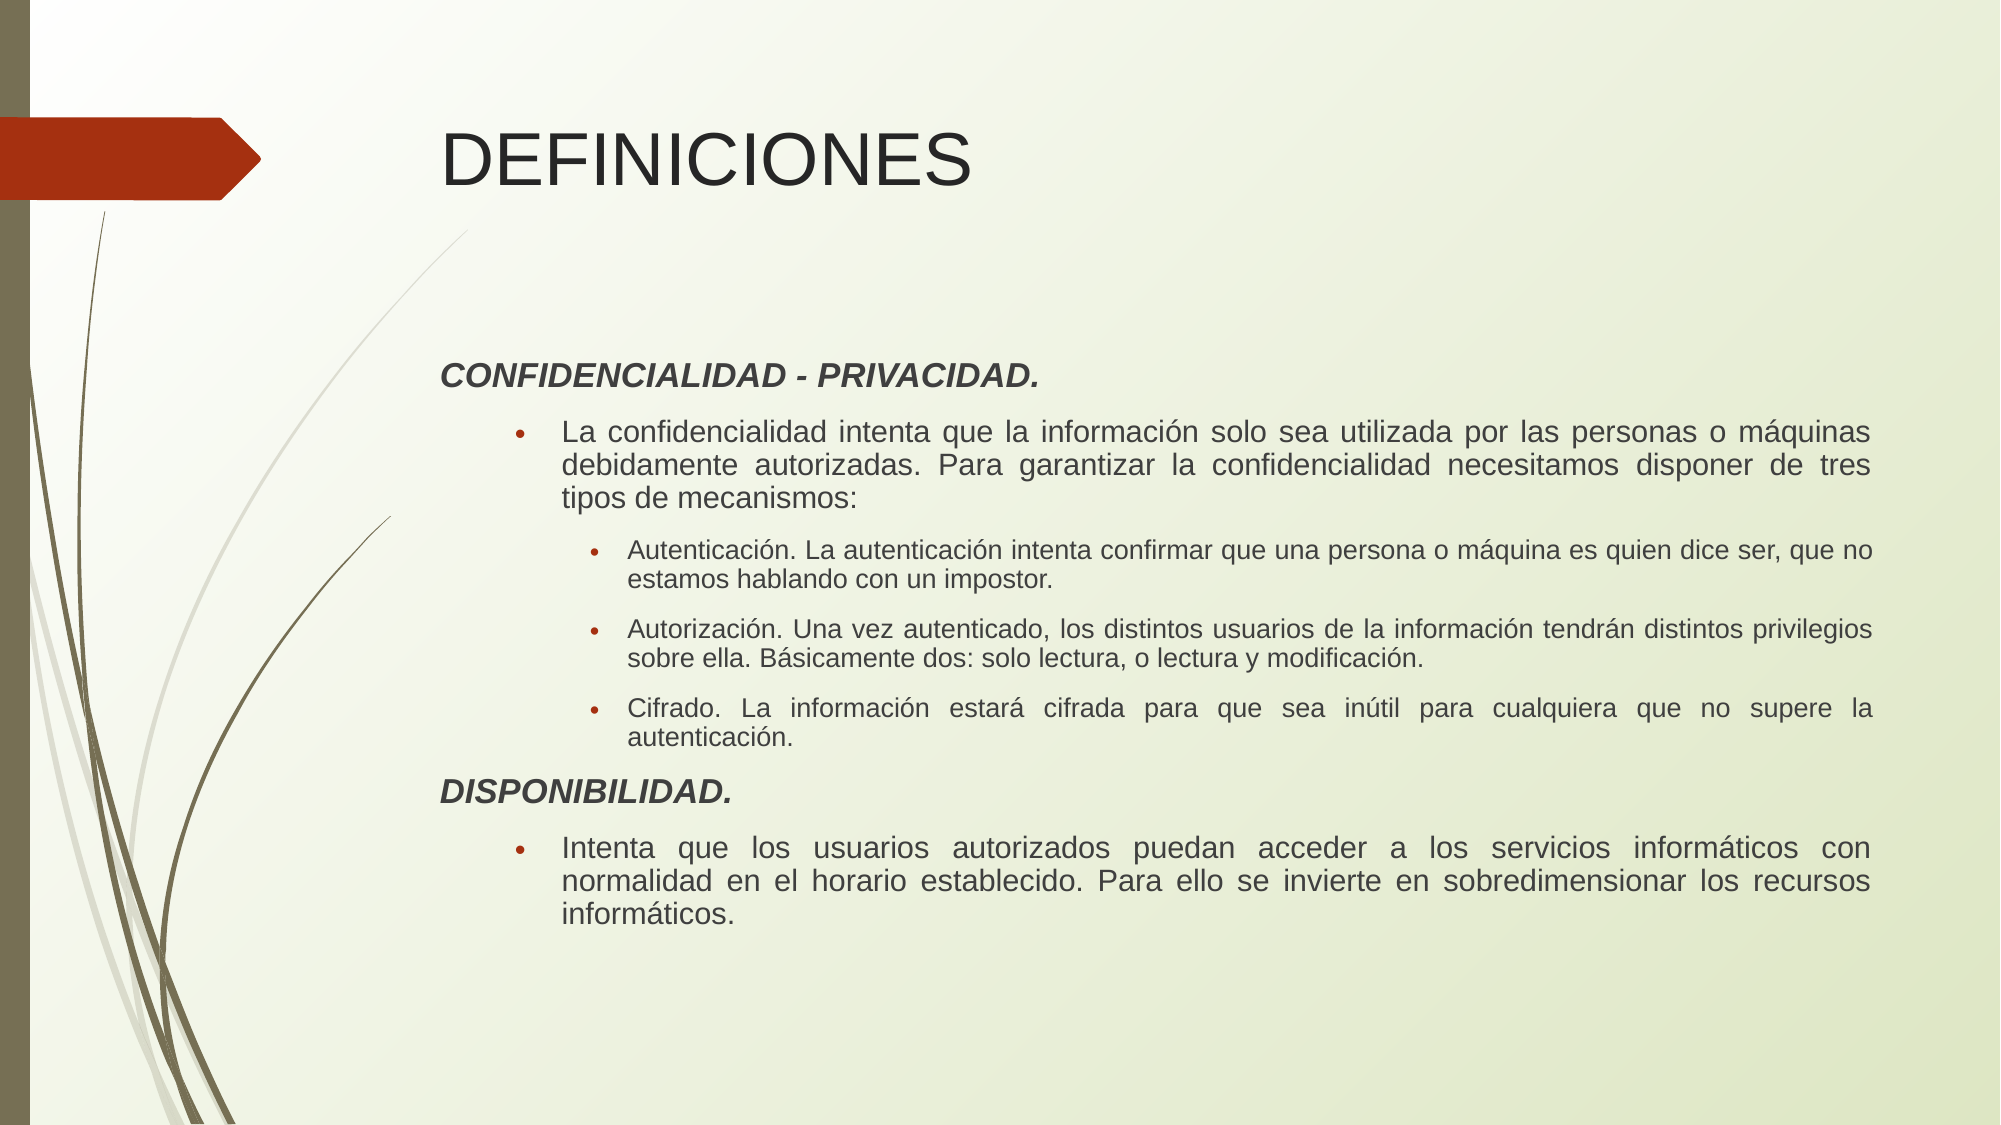

# DEFINICIONES
CONFIDENCIALIDAD - PRIVACIDAD.
La confidencialidad intenta que la información solo sea utilizada por las personas o máquinas debidamente autorizadas. Para garantizar la confidencialidad necesitamos disponer de tres tipos de mecanismos:
Autenticación. La autenticación intenta confirmar que una persona o máquina es quien dice ser, que no estamos hablando con un impostor.
Autorización. Una vez autenticado, los distintos usuarios de la información tendrán distintos privilegios sobre ella. Básicamente dos: solo lectura, o lectura y modificación.
Cifrado. La información estará cifrada para que sea inútil para cualquiera que no supere la autenticación.
DISPONIBILIDAD.
Intenta que los usuarios autorizados puedan acceder a los servicios informáticos con normalidad en el horario establecido. Para ello se invierte en sobredimensionar los recursos informáticos.